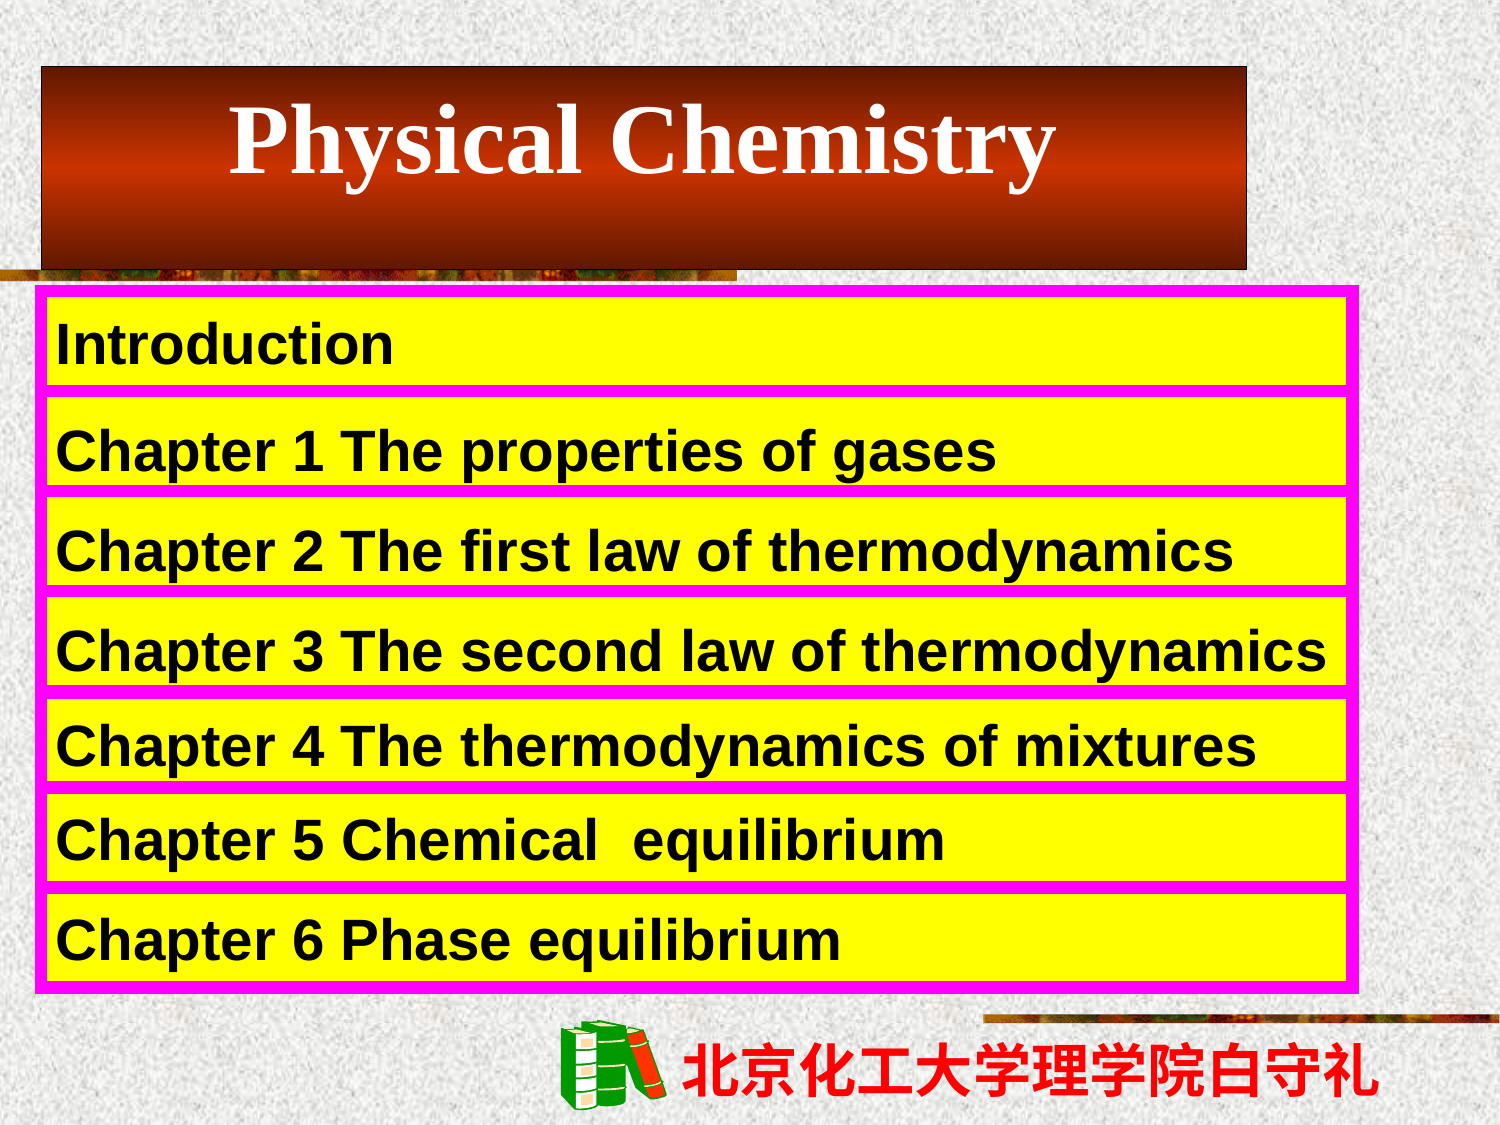

# Physical Chemistry
Introduction
Chapter 1 The properties of gases
Chapter 2 The first law of thermodynamics
Chapter 3 The second law of thermodynamics
Chapter 4 The thermodynamics of mixtures
Chapter 5 Chemical  equilibrium
Chapter 6 Phase equilibrium